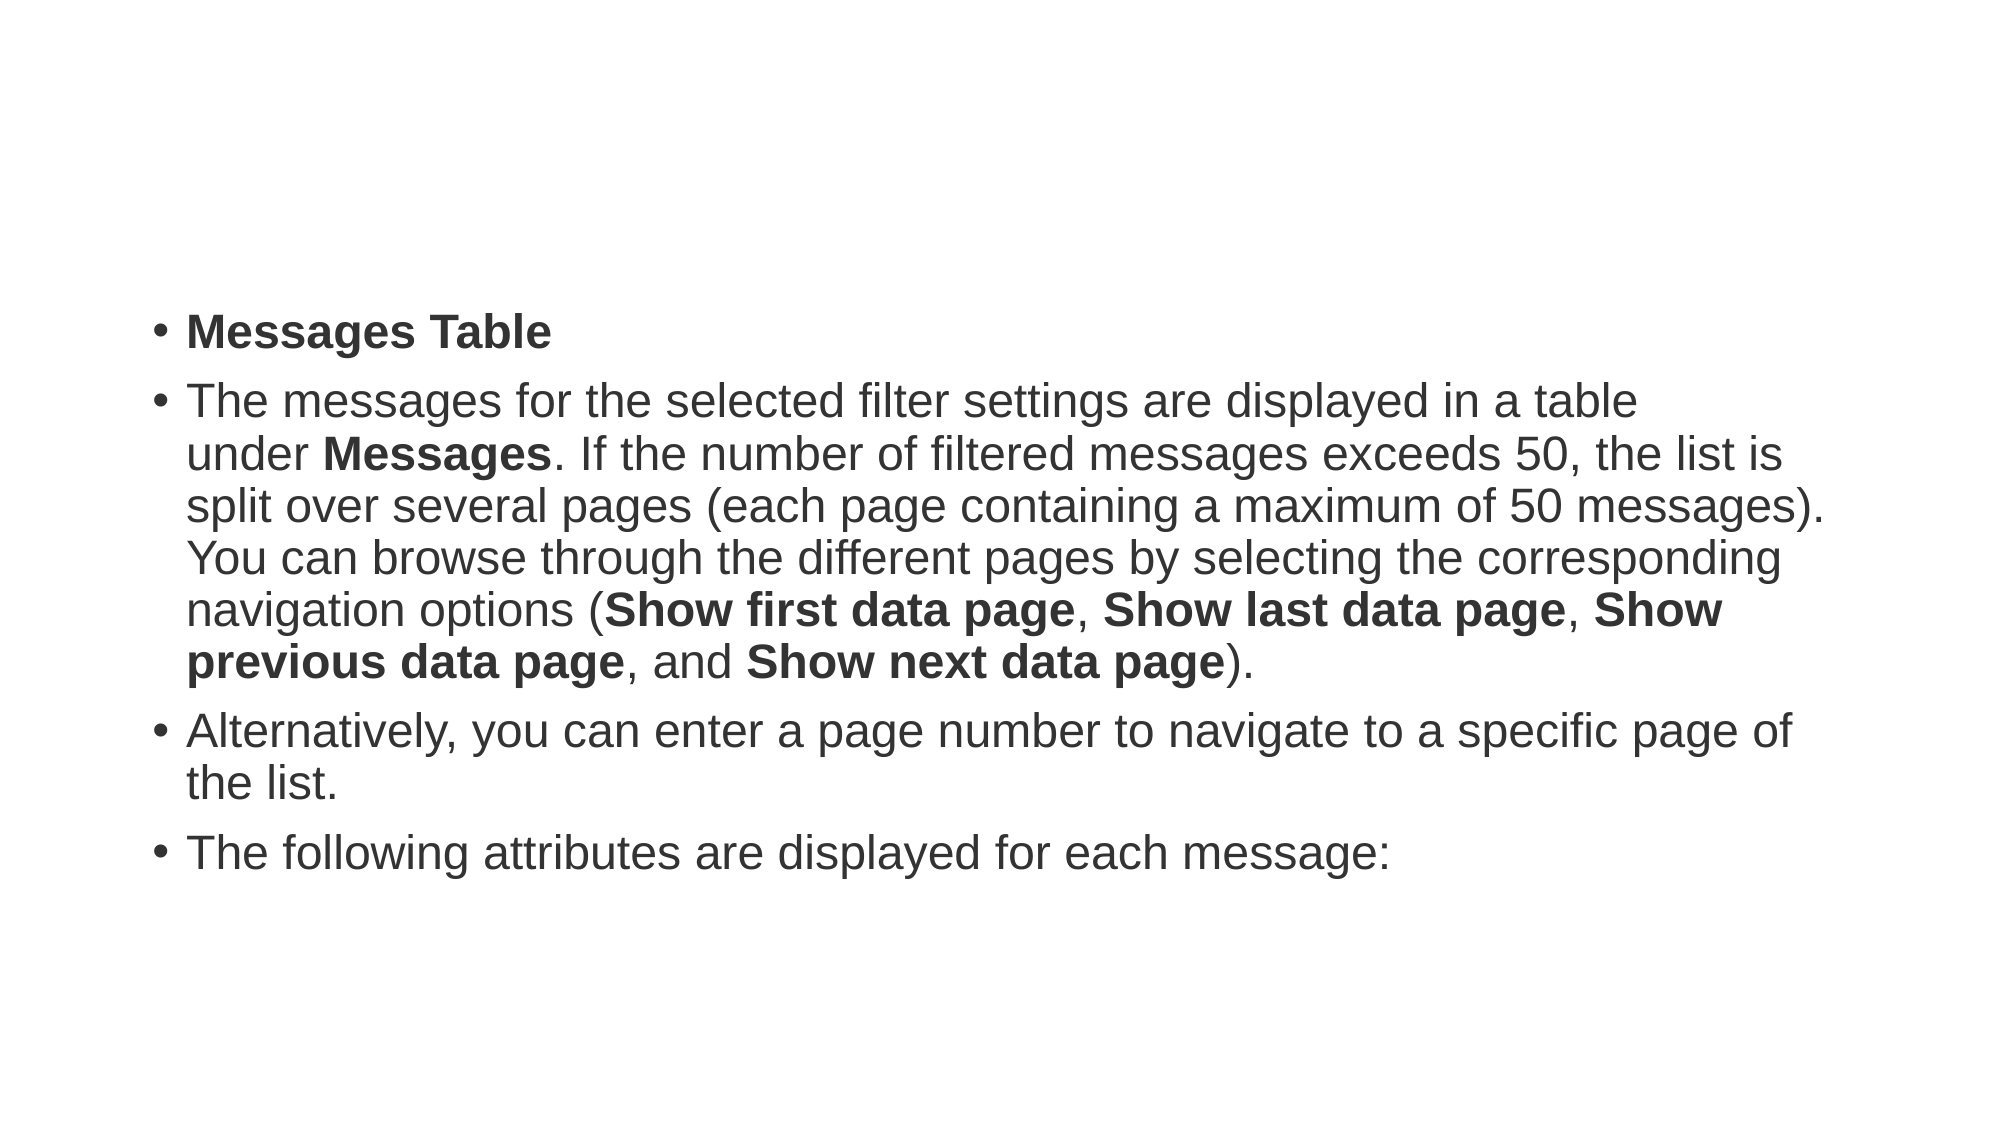

#
Messages Table
The messages for the selected filter settings are displayed in a table under Messages. If the number of filtered messages exceeds 50, the list is split over several pages (each page containing a maximum of 50 messages). You can browse through the different pages by selecting the corresponding navigation options (Show first data page, Show last data page, Show previous data page, and Show next data page).
Alternatively, you can enter a page number to navigate to a specific page of the list.
The following attributes are displayed for each message: